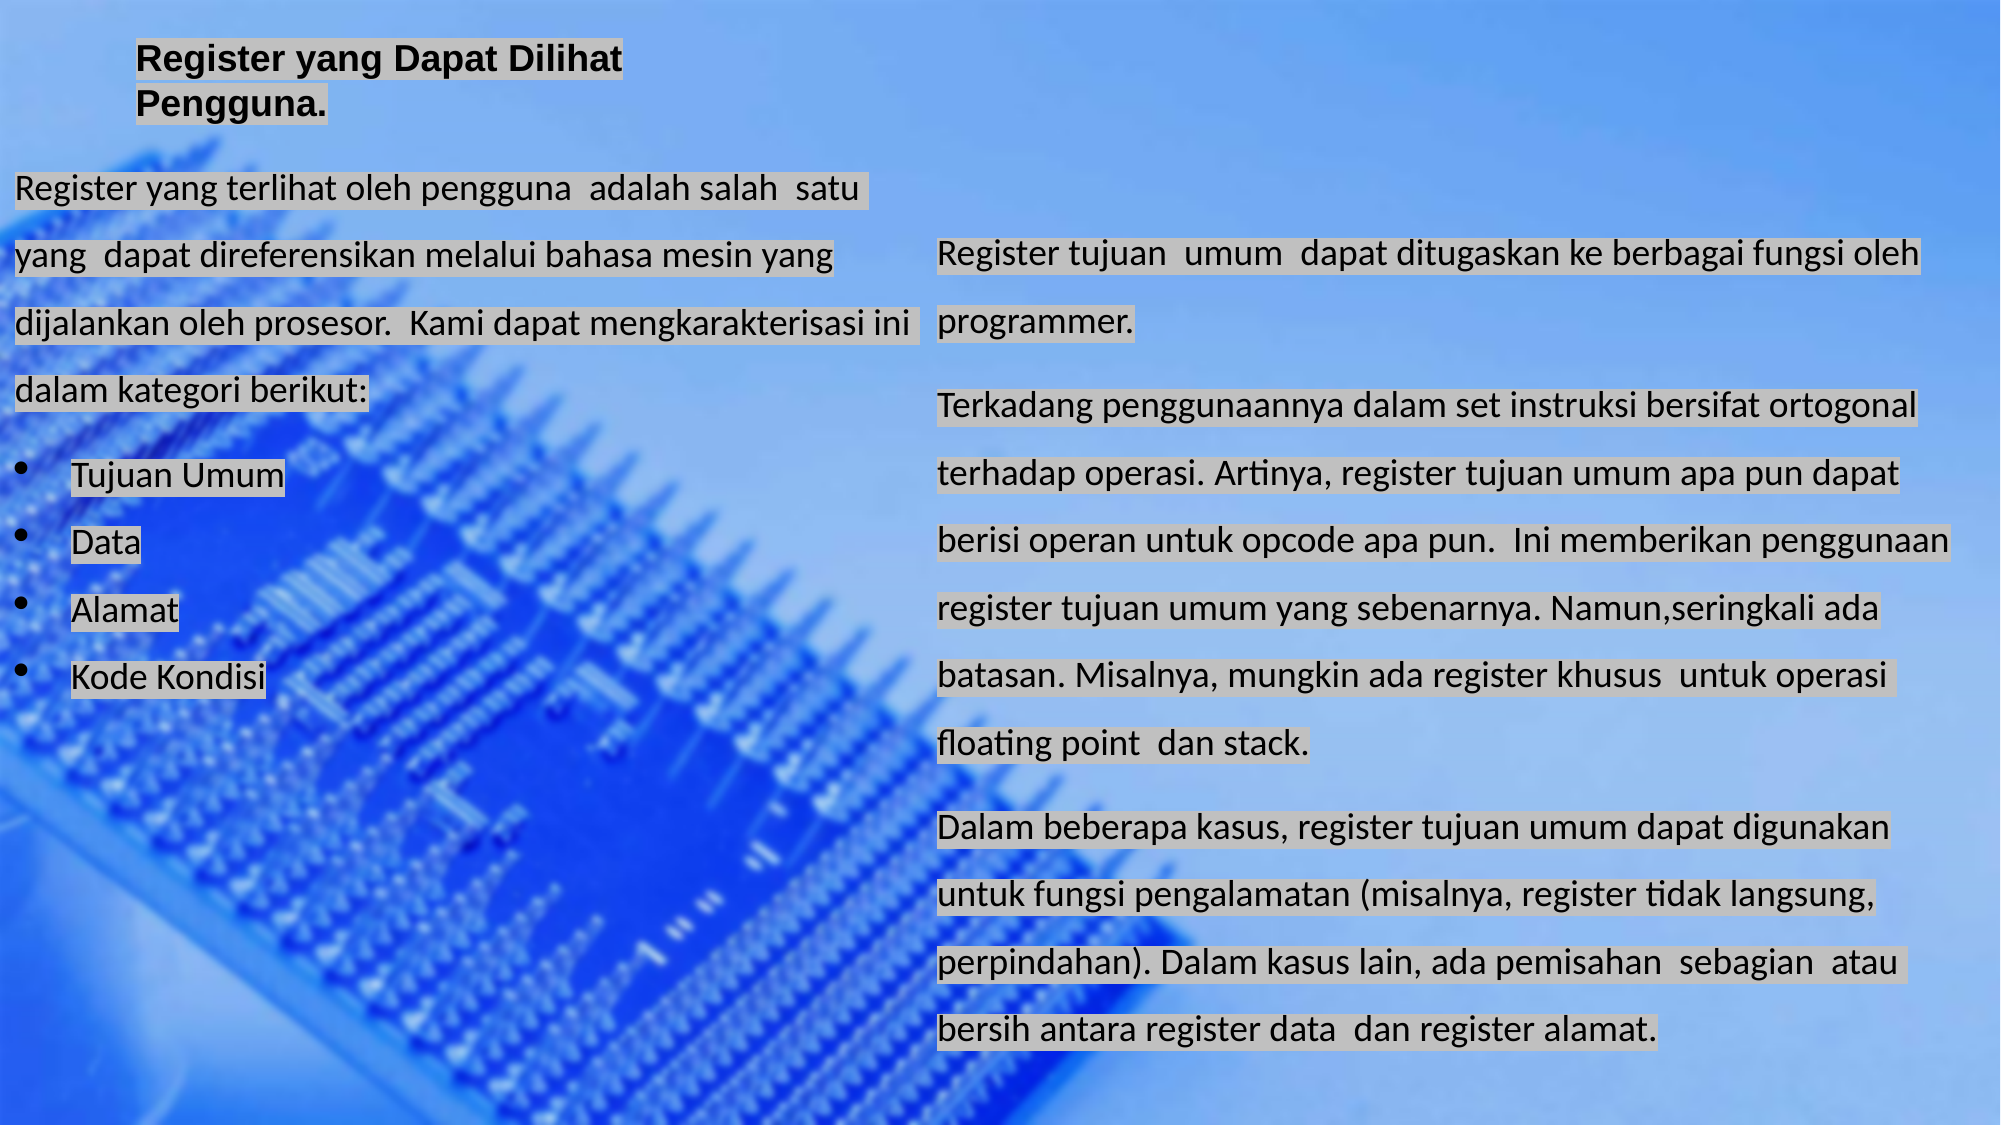

Register yang Dapat Dilihat Pengguna.
Register yang terlihat oleh pengguna  adalah salah  satu  yang  dapat direferensikan melalui bahasa mesin yang dijalankan oleh prosesor.  Kami dapat mengkarakterisasi ini  dalam kategori berikut:
Tujuan Umum
Data
Alamat
Kode Kondisi
Register tujuan  umum  dapat ditugaskan ke berbagai fungsi oleh programmer.
Terkadang penggunaannya dalam set instruksi bersifat ortogonal terhadap operasi. Artinya, register tujuan umum apa pun dapat berisi operan untuk opcode apa pun.  Ini memberikan penggunaan register tujuan umum yang sebenarnya. Namun,seringkali ada batasan. Misalnya, mungkin ada register khusus  untuk operasi  floating point  dan stack.
Dalam beberapa kasus, register tujuan umum dapat digunakan untuk fungsi pengalamatan (misalnya, register tidak langsung, perpindahan). Dalam kasus lain, ada pemisahan  sebagian  atau  bersih antara register data  dan register alamat.